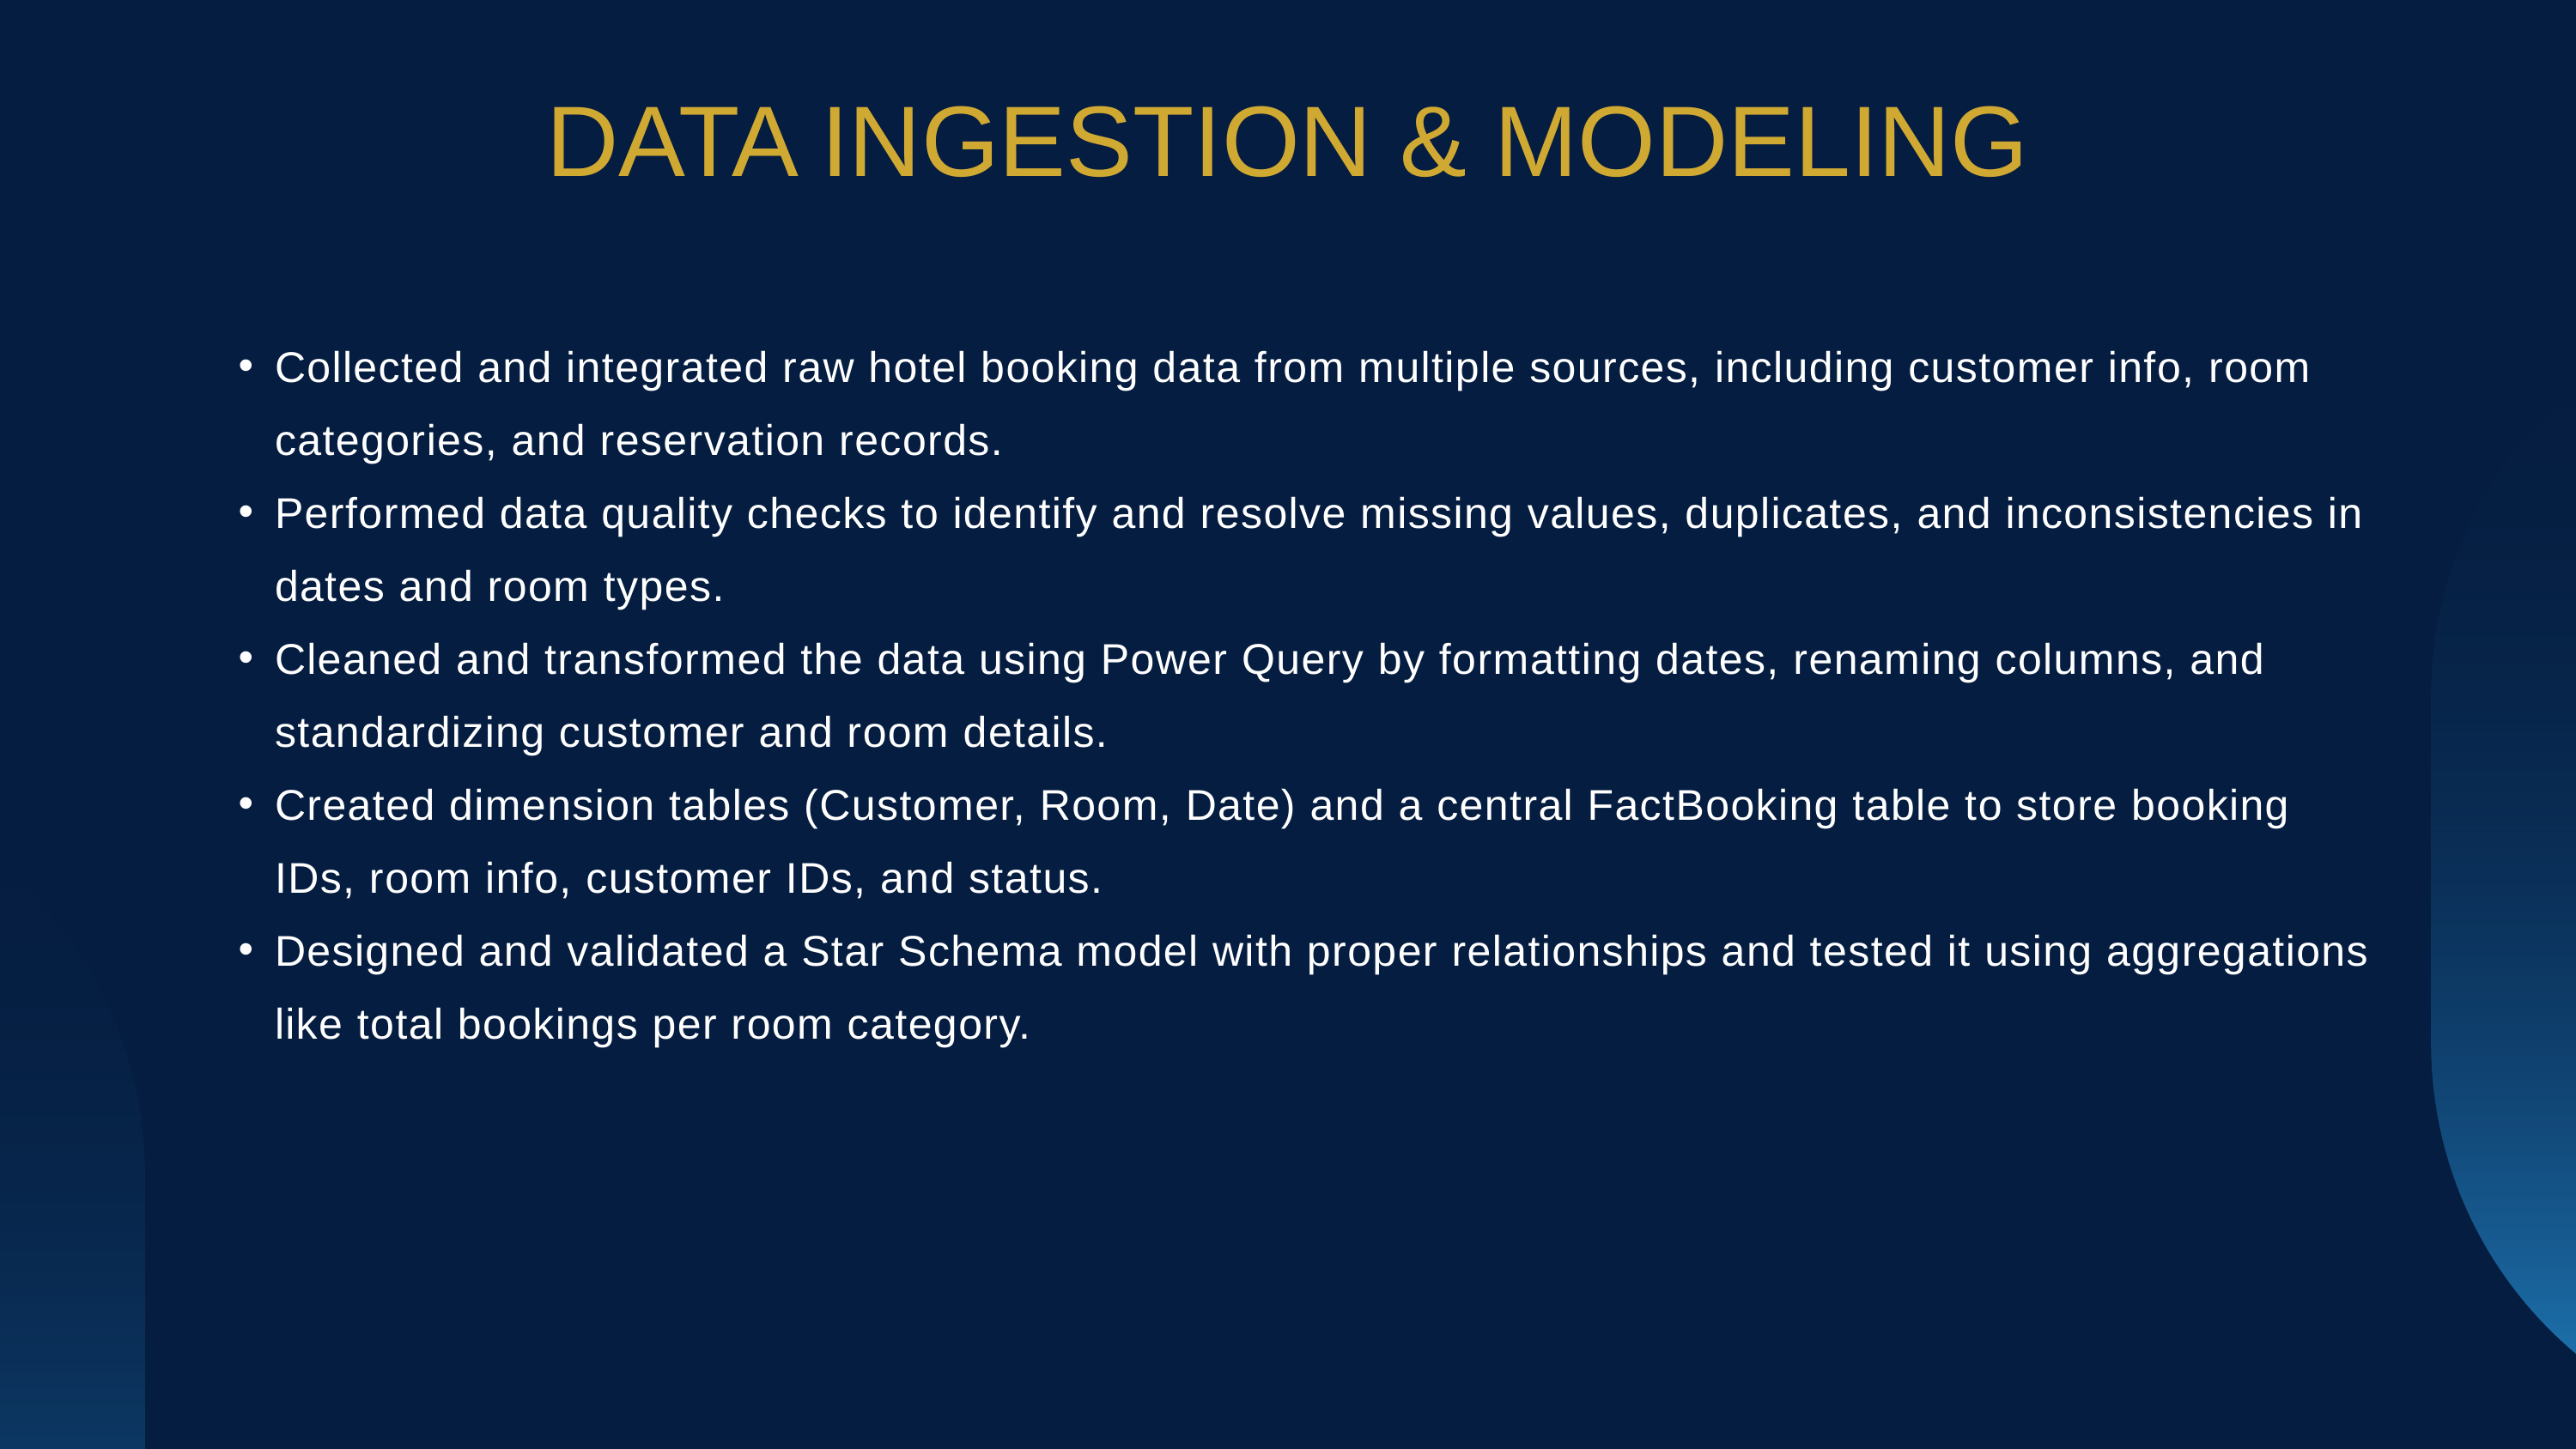

DATA INGESTION & MODELING

Collected and integrated raw hotel booking data from multiple sources, including customer info, room categories, and reservation records.
Performed data quality checks to identify and resolve missing values, duplicates, and inconsistencies in dates and room types.
Cleaned and transformed the data using Power Query by formatting dates, renaming columns, and standardizing customer and room details.
Created dimension tables (Customer, Room, Date) and a central FactBooking table to store booking IDs, room info, customer IDs, and status.
Designed and validated a Star Schema model with proper relationships and tested it using aggregations like total bookings per room category.